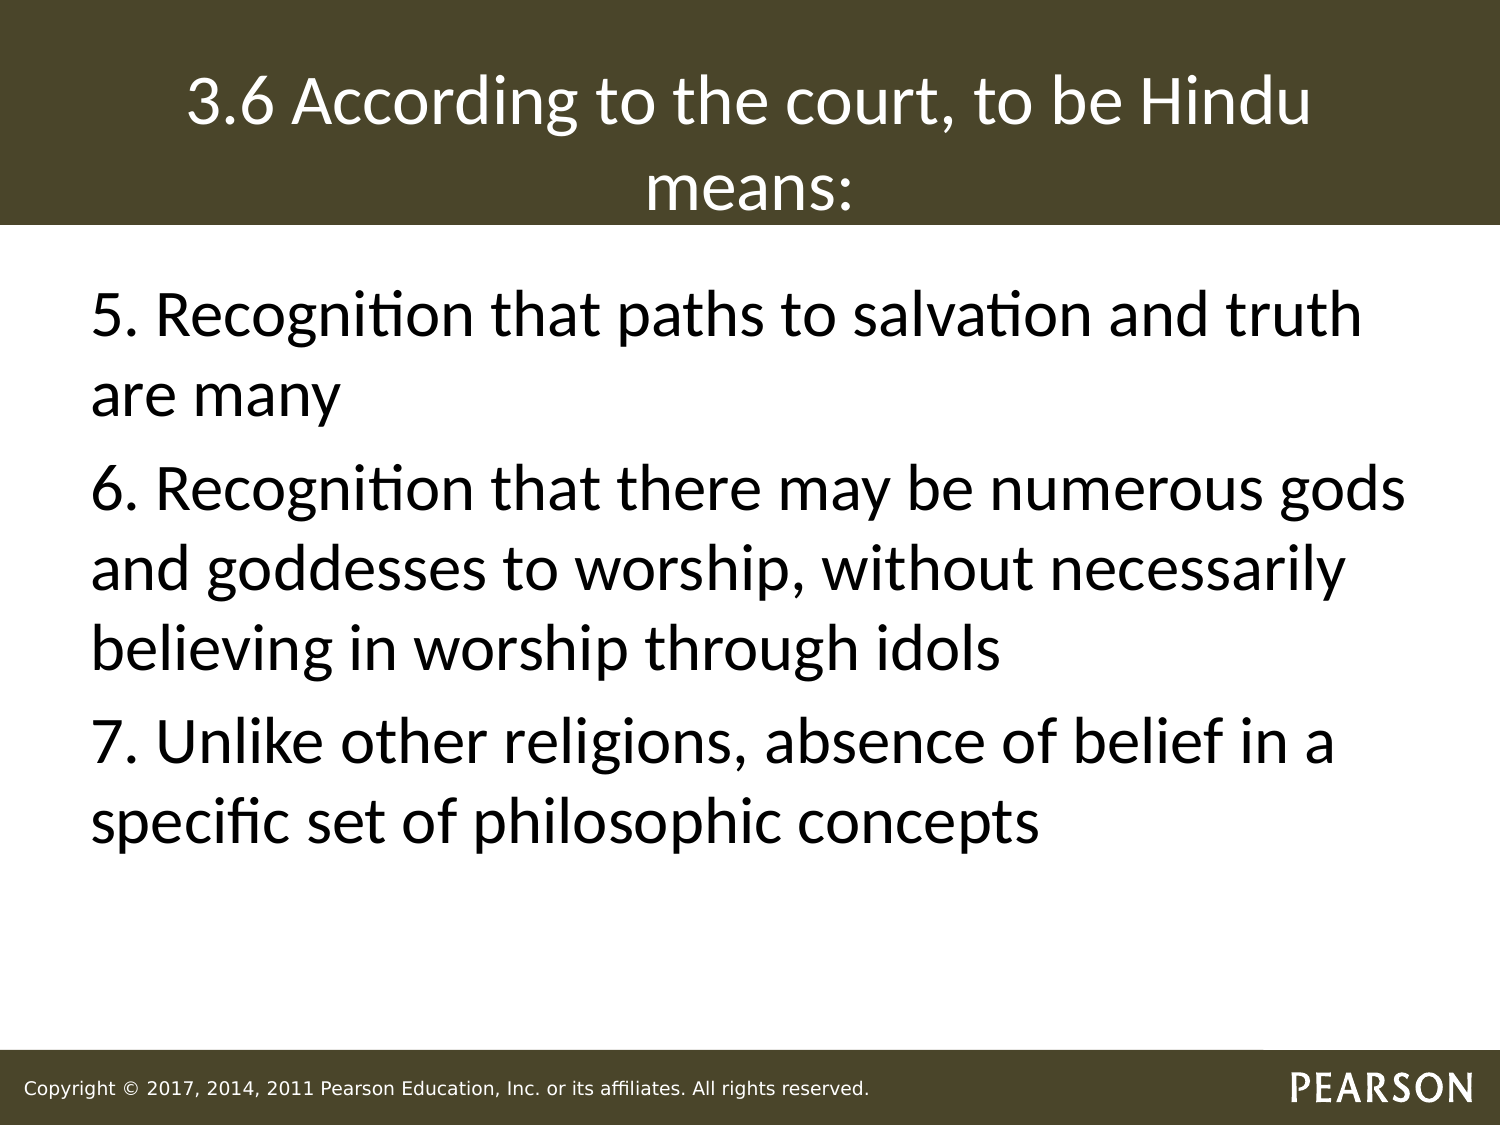

# 3.6 According to the court, to be Hindu means:
5. Recognition that paths to salvation and truth are many
6. Recognition that there may be numerous gods and goddesses to worship, without necessarily believing in worship through idols
7. Unlike other religions, absence of belief in a specific set of philosophic concepts